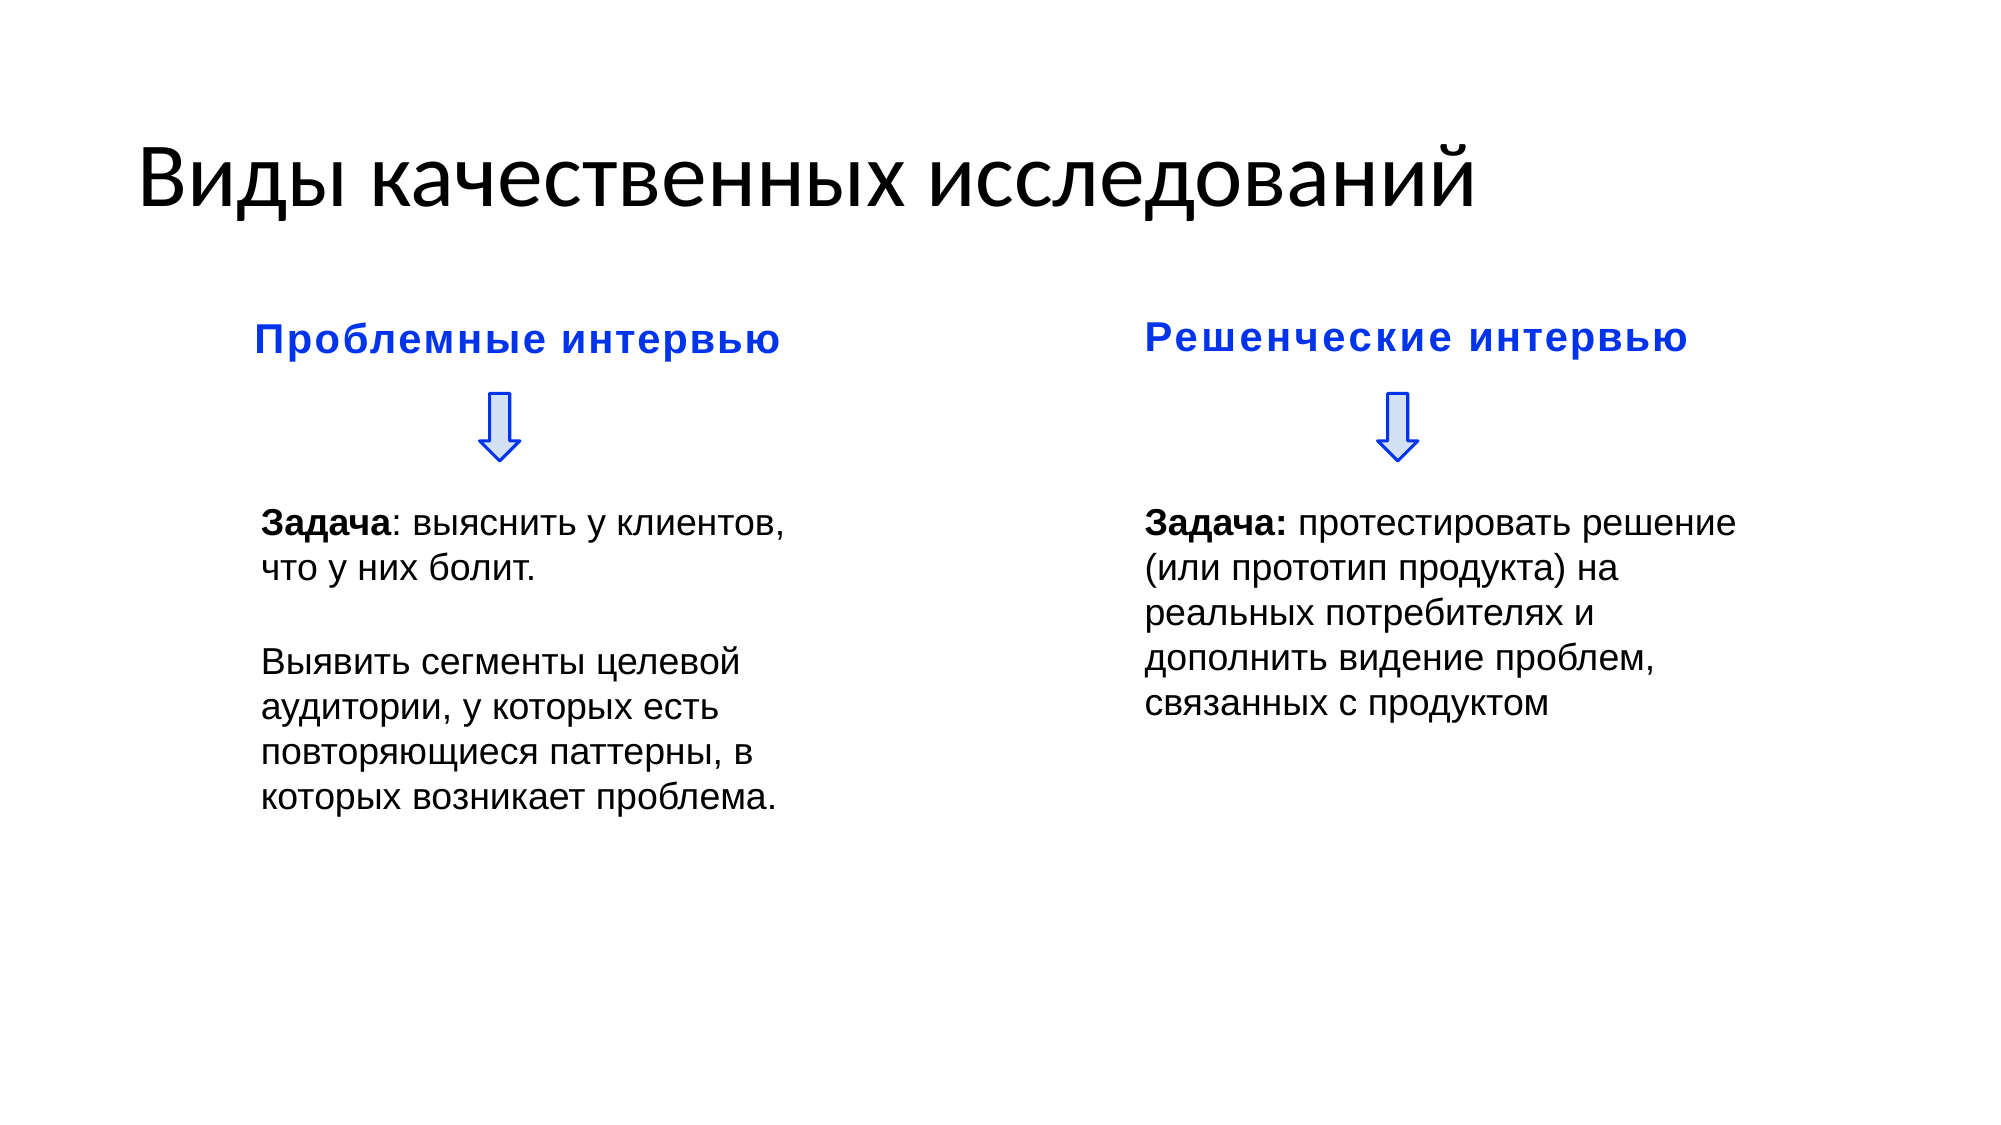

# Виды качественных исследований
Решенческие интервью
Проблемные интервью

Задача: выяснить у клиентов, что у них болит.

Выявить сегменты целевой аудитории, у которых есть повторяющиеся паттерны, в которых возникает проблема.
Задача: протестировать решение (или прототип продукта) на реальных потребителях и дополнить видение проблем, связанных с продуктом